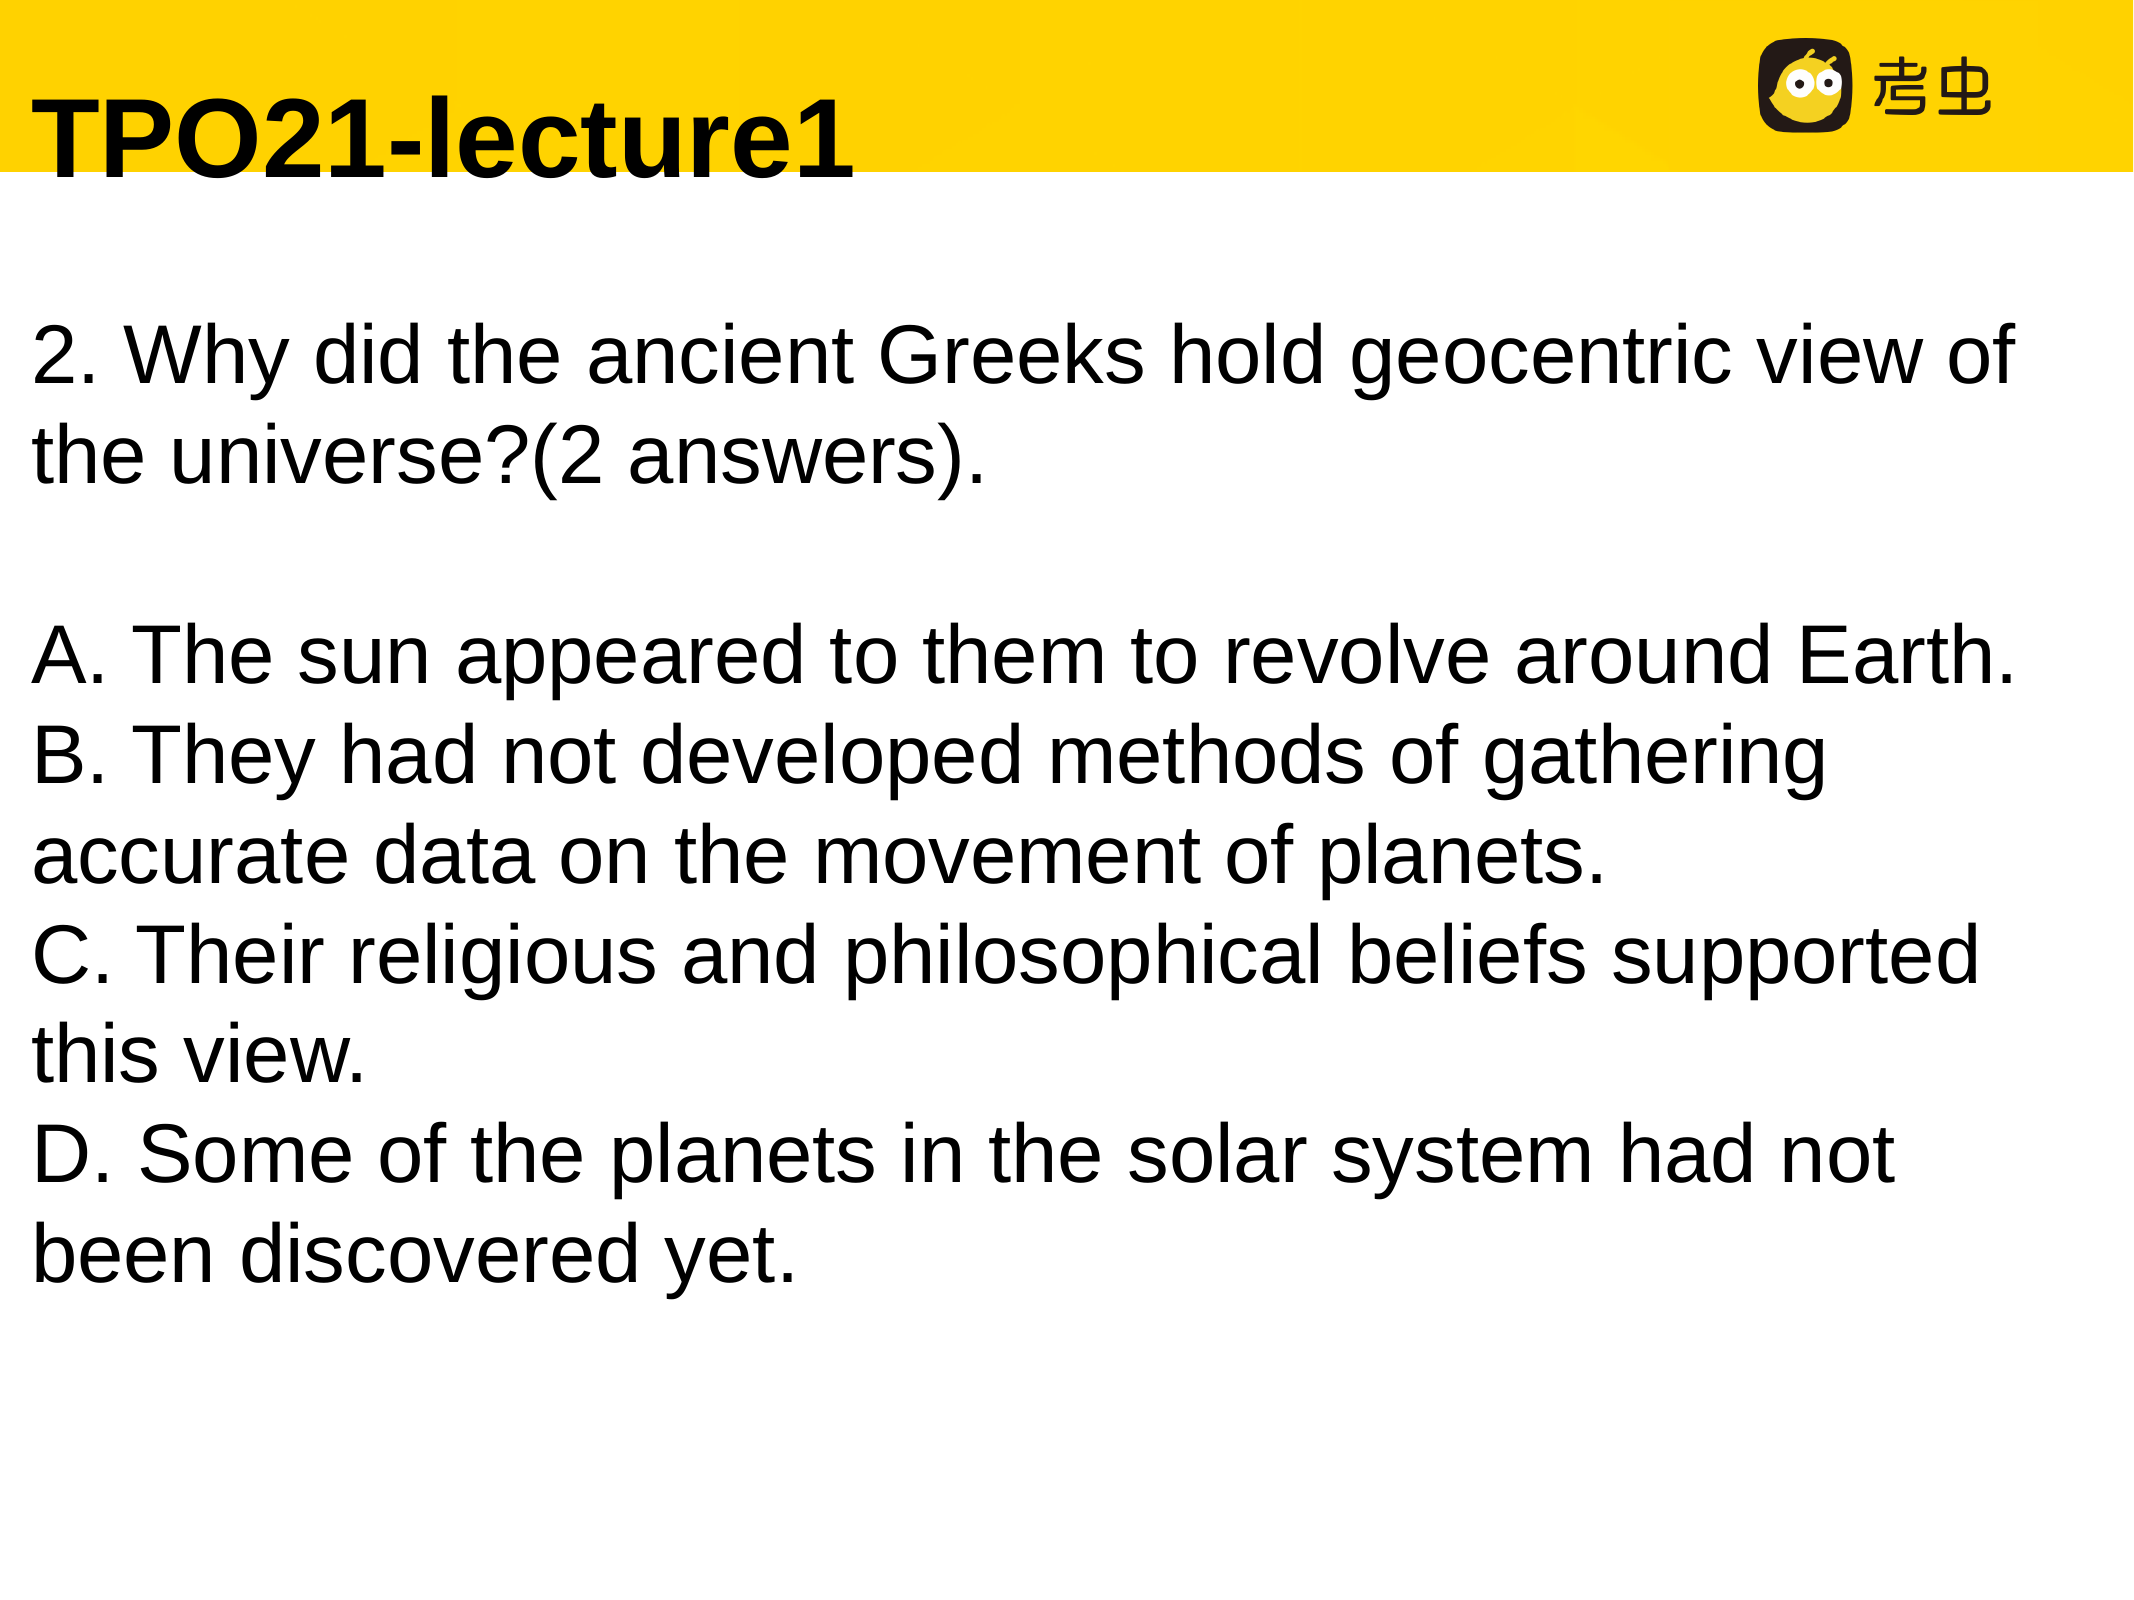

TPO21-lecture1

2. Why did the ancient Greeks hold geocentric view of the universe?(2 answers).

A. The sun appeared to them to revolve around Earth.
B. They had not developed methods of gathering accurate data on the movement of planets.
C. Their religious and philosophical beliefs supported this view.
D. Some of the planets in the solar system had not been discovered yet.